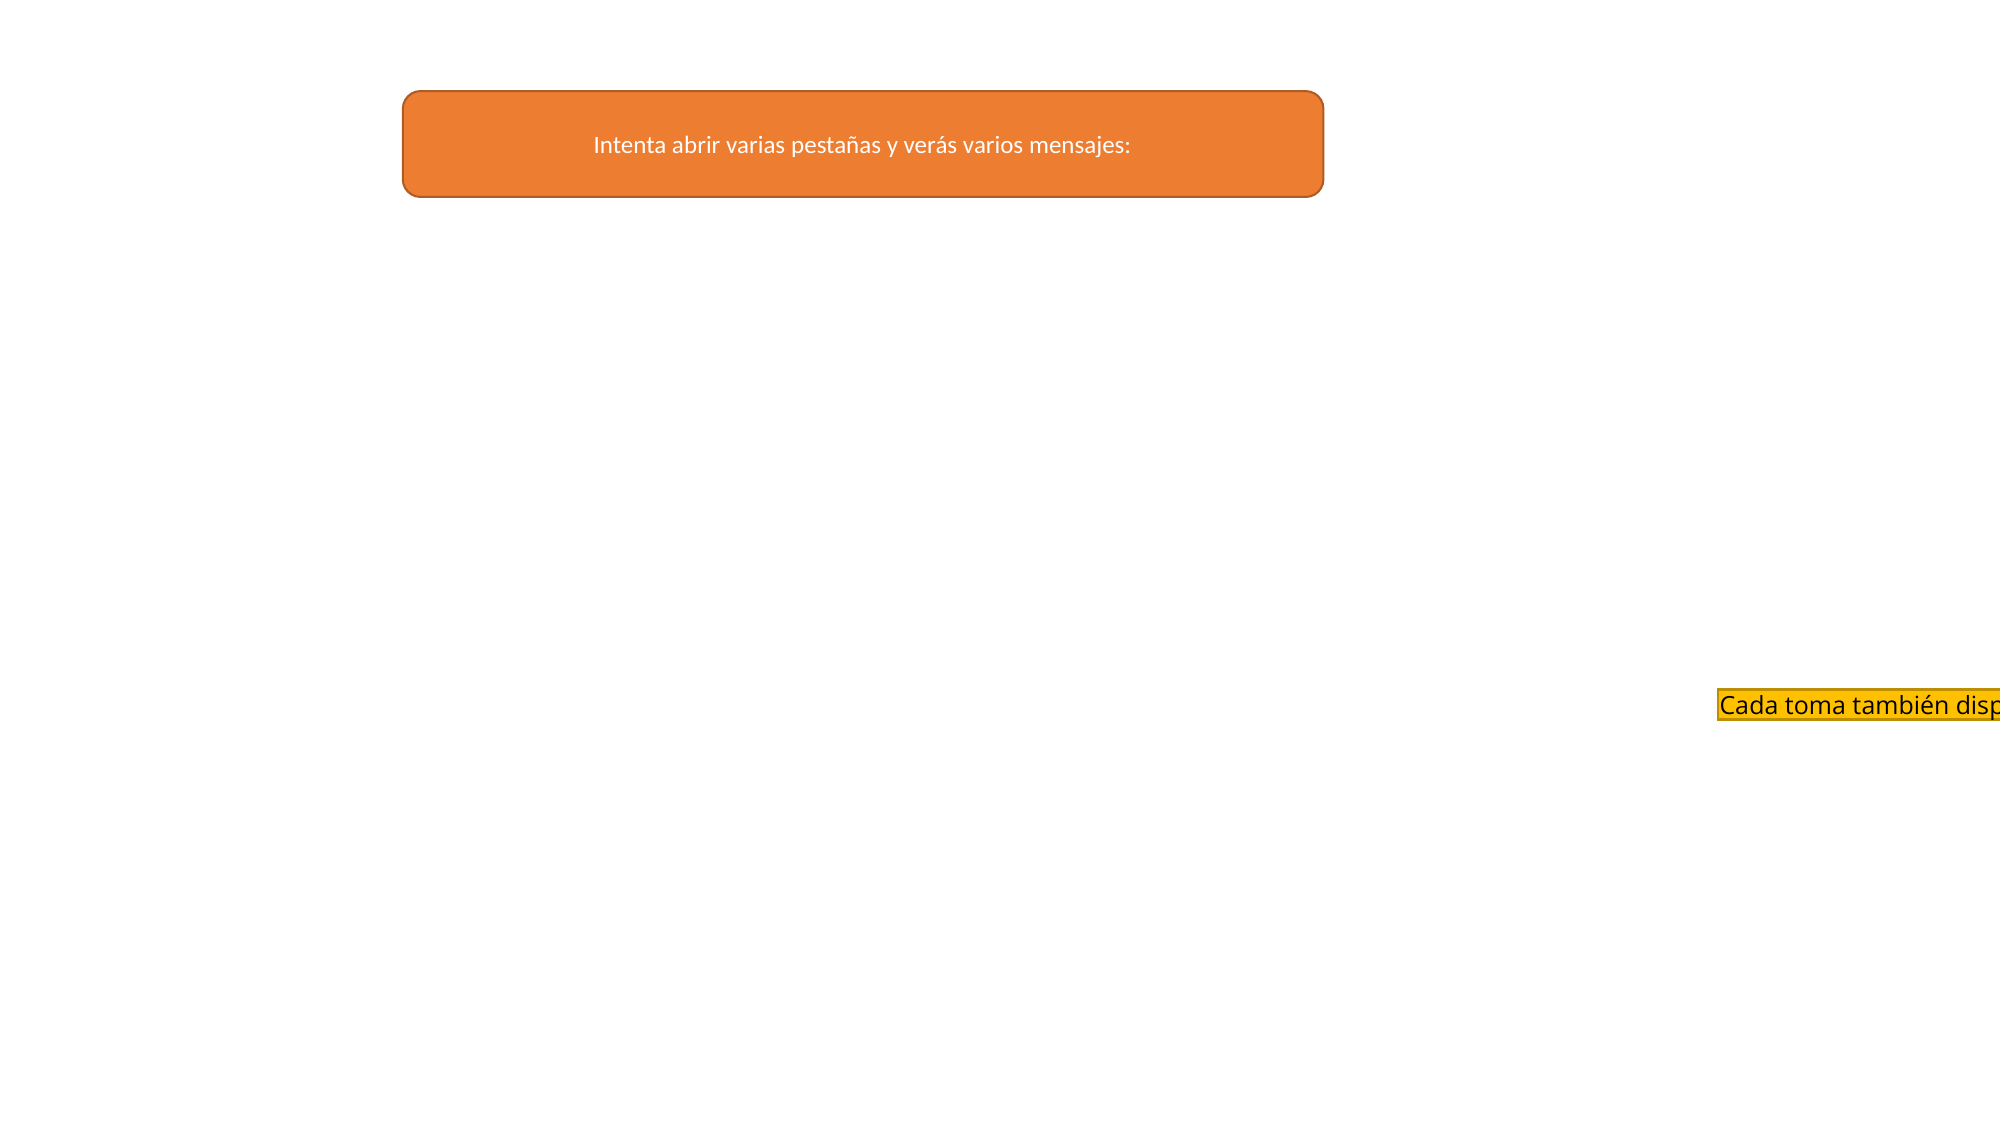

Intenta abrir varias pestañas y verás varios mensajes:

Cada toma también dispara un disconnect evento especial :